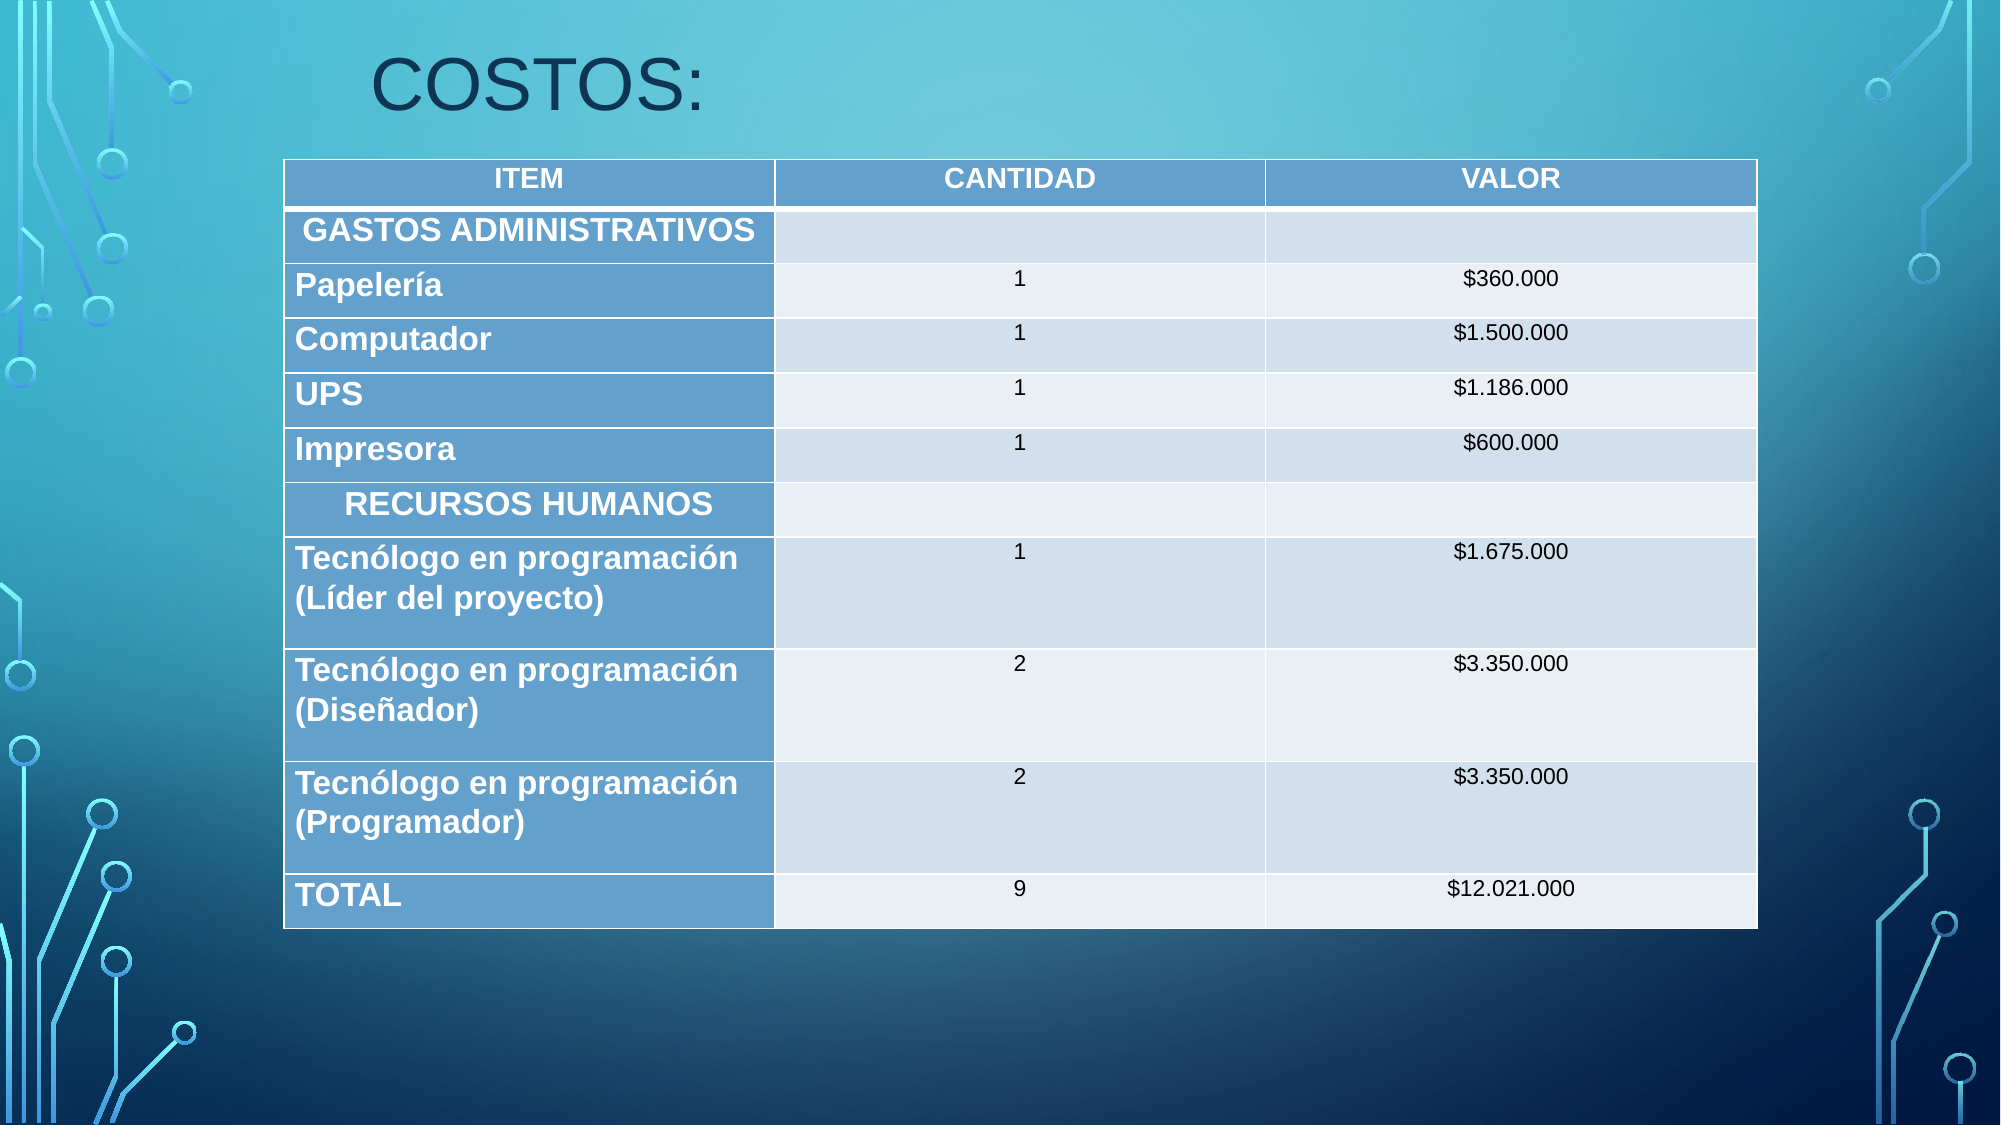

# Costos:
| ITEM | CANTIDAD | VALOR |
| --- | --- | --- |
| GASTOS ADMINISTRATIVOS |  |  |
| Papelería | 1 | $360.000 |
| Computador | 1 | $1.500.000 |
| UPS | 1 | $1.186.000 |
| Impresora | 1 | $600.000 |
| RECURSOS HUMANOS |  |  |
| Tecnólogo en programación (Líder del proyecto) | 1 | $1.675.000 |
| Tecnólogo en programación (Diseñador) | 2 | $3.350.000 |
| Tecnólogo en programación (Programador) | 2 | $3.350.000 |
| TOTAL | 9 | $12.021.000 |